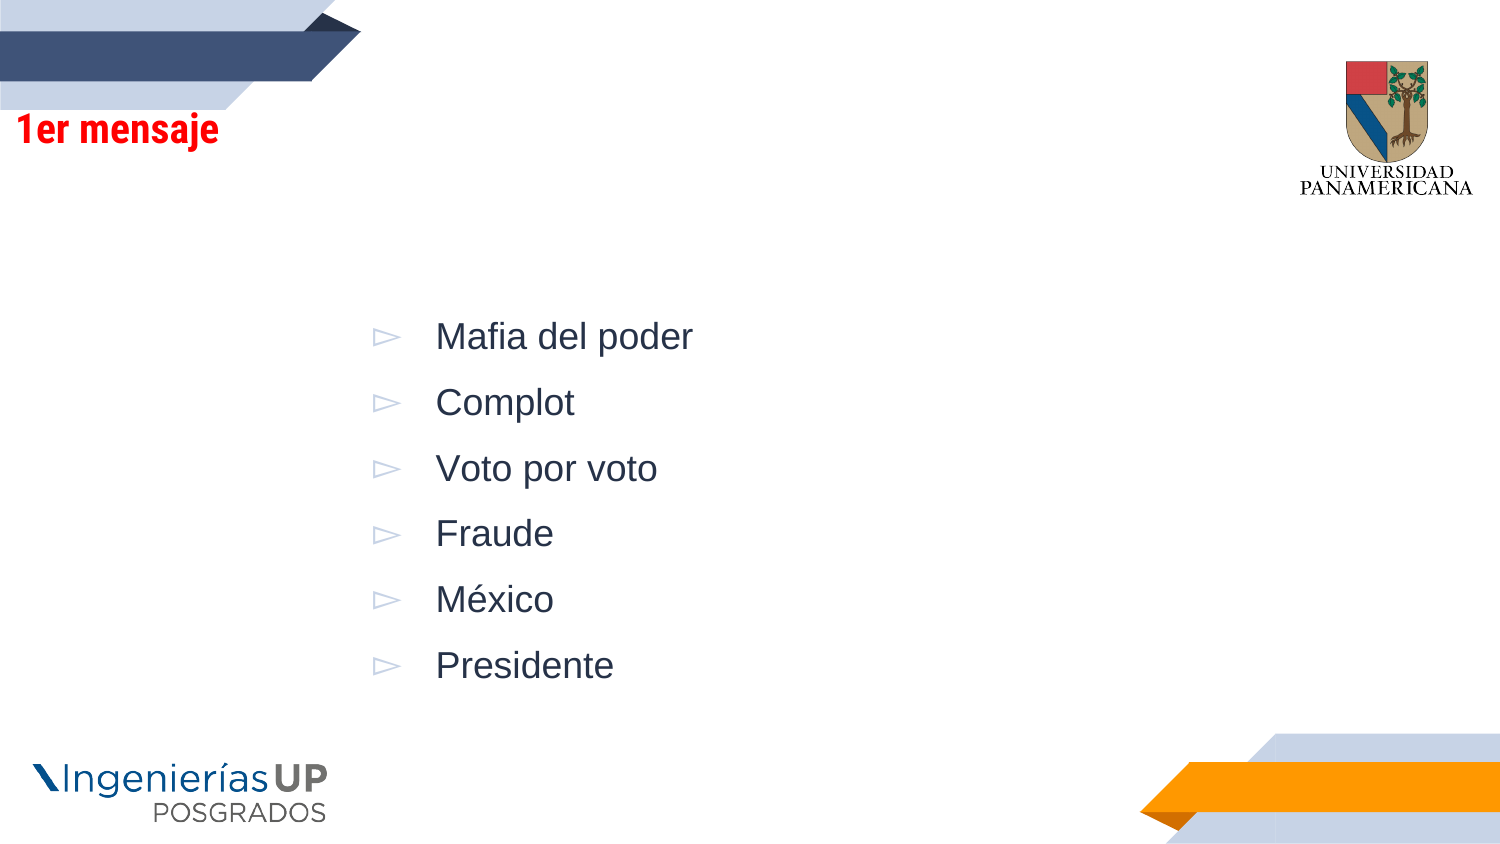

1er mensaje
Mafia del poder
Complot
Voto por voto
Fraude
México
Presidente